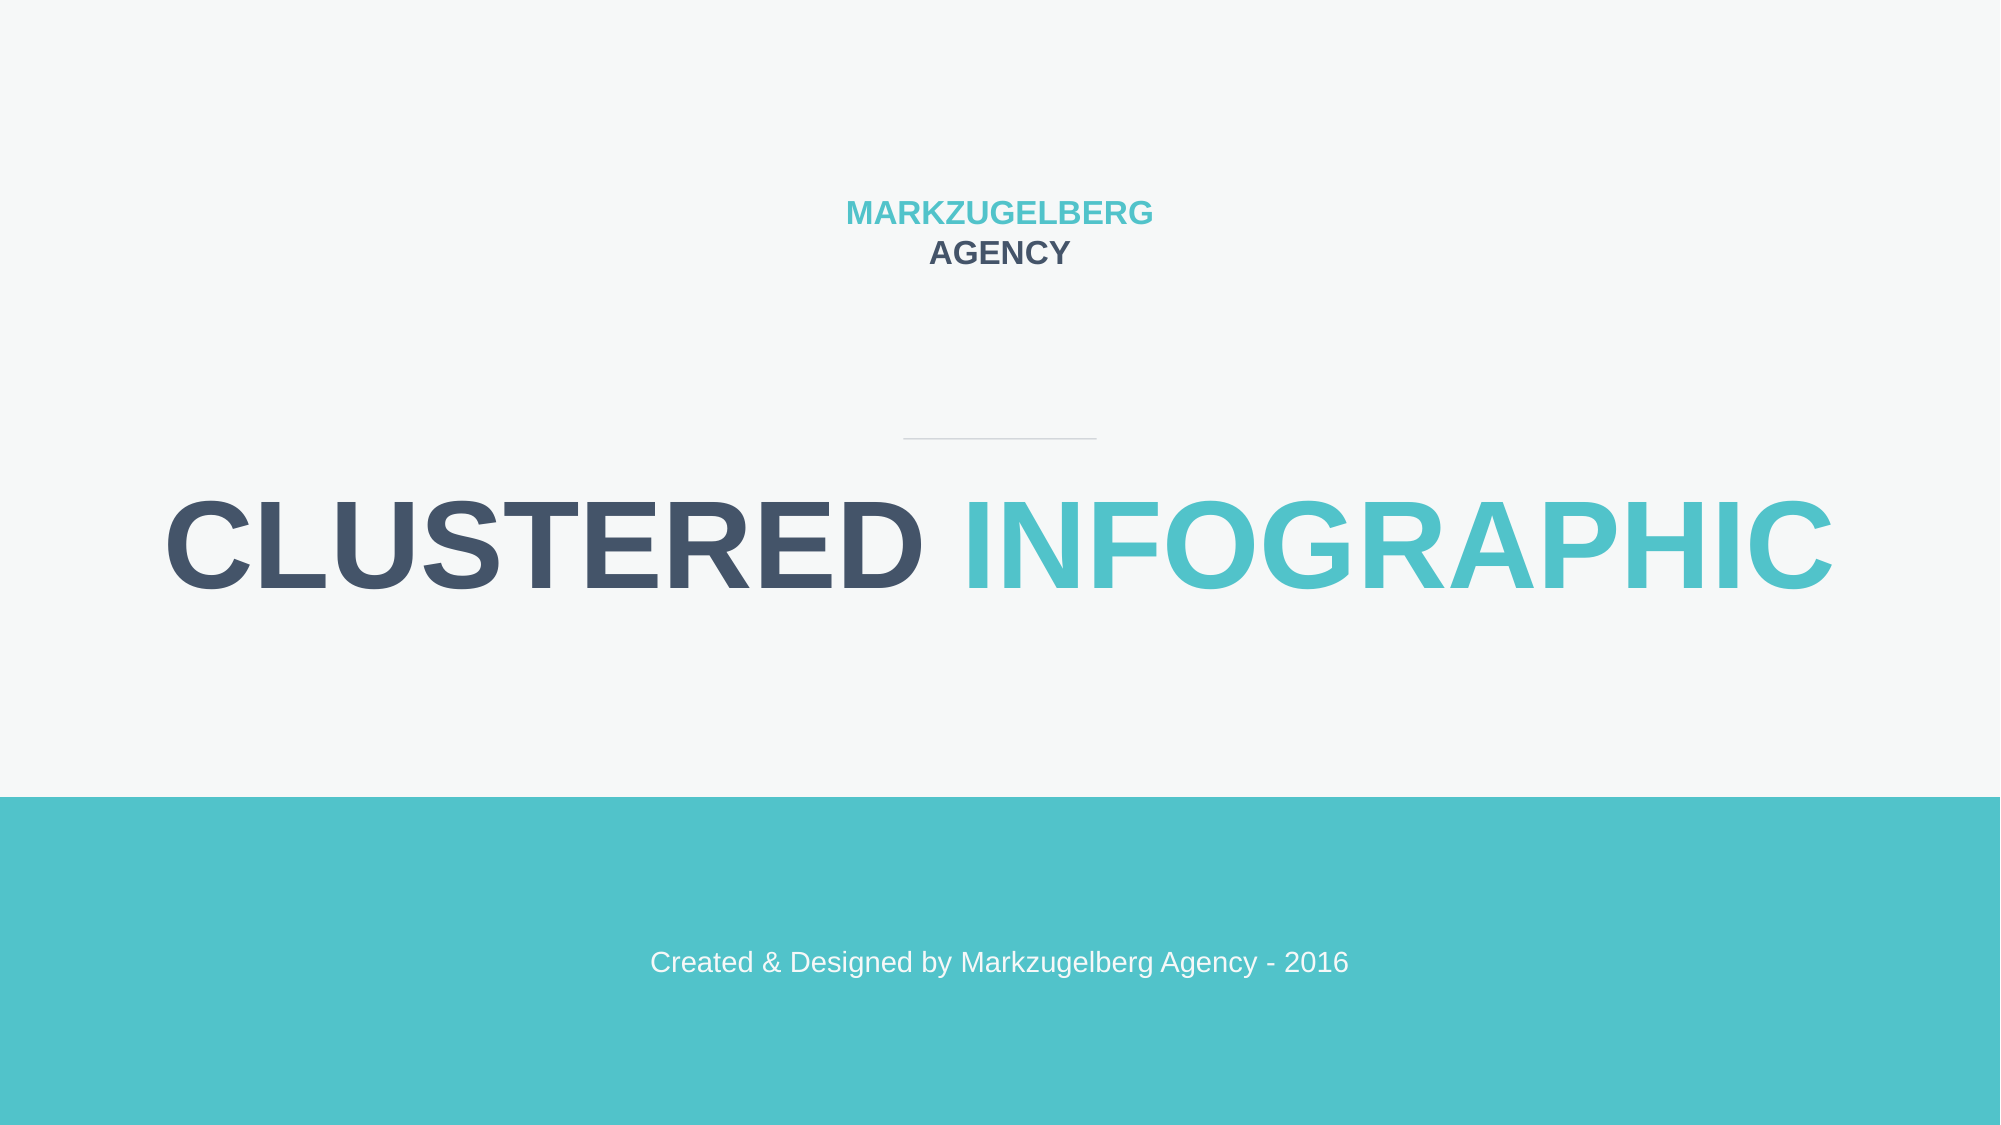

MARKZUGELBERG
AGENCY
CLUSTERED INFOGRAPHIC
Created & Designed by Markzugelberg Agency - 2016